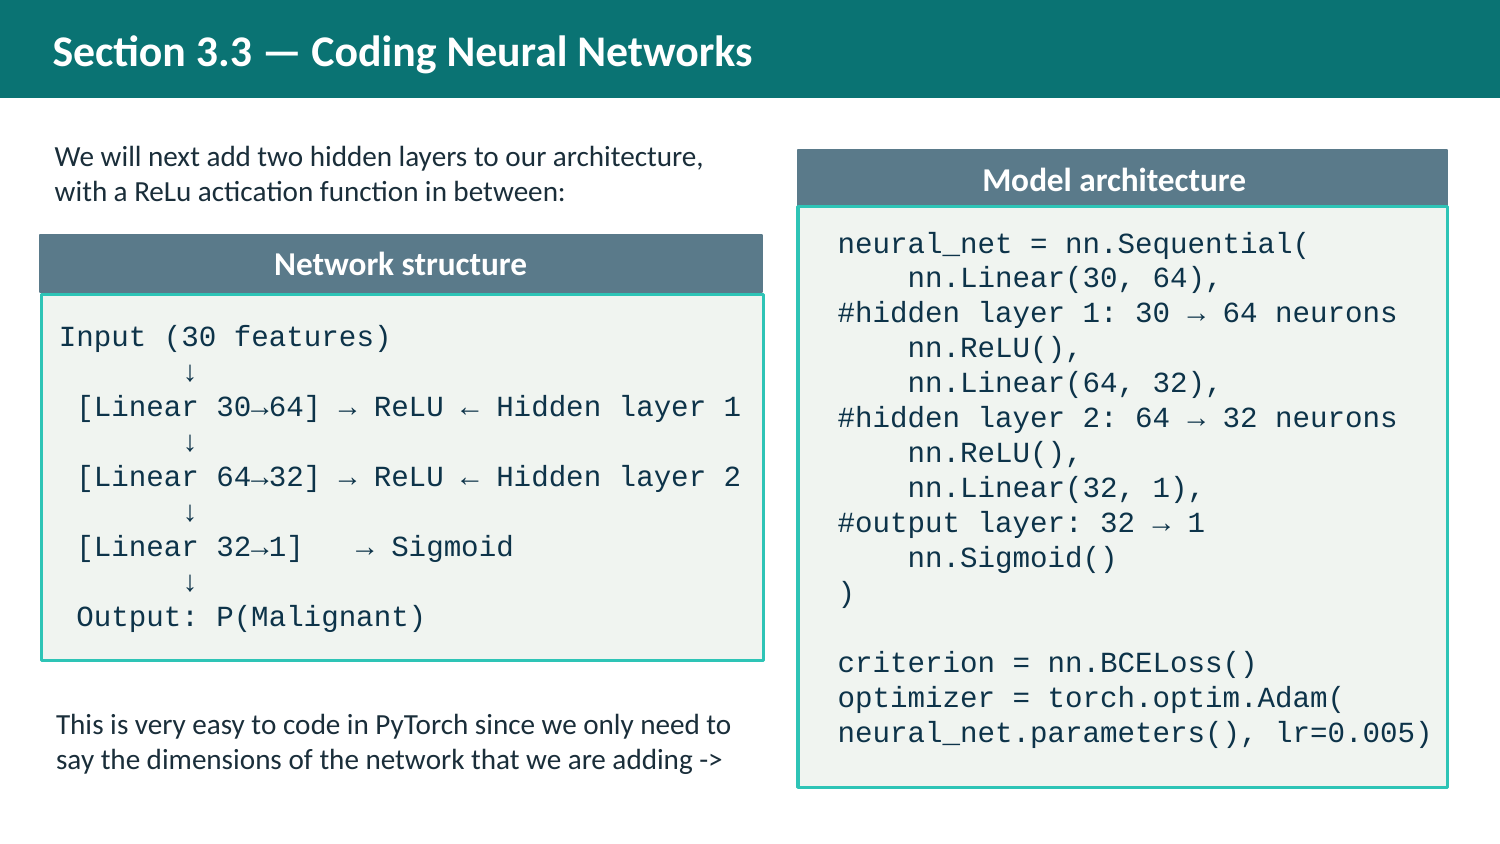

Section 3.3 — Coding Neural Networks
We will next add two hidden layers to our architecture, with a ReLu actication function in between:

Model architecture

neural_net = nn.Sequential(
    nn.Linear(30, 64),
#hidden layer 1: 30 → 64 neurons
    nn.ReLU(),
    nn.Linear(64, 32),
#hidden layer 2: 64 → 32 neurons
    nn.ReLU(),
    nn.Linear(32, 1),
#output layer: 32 → 1
    nn.Sigmoid()
)

criterion = nn.BCELoss()
optimizer = torch.optim.Adam(
neural_net.parameters(), lr=0.005)
Network structure

Input (30 features)
       ↓
 [Linear 30→64] → ReLU ← Hidden layer 1
       ↓
 [Linear 64→32] → ReLU ← Hidden layer 2
       ↓
 [Linear 32→1]   → Sigmoid
       ↓
 Output: P(Malignant)
This is very easy to code in PyTorch since we only need to say the dimensions of the network that we are adding ->